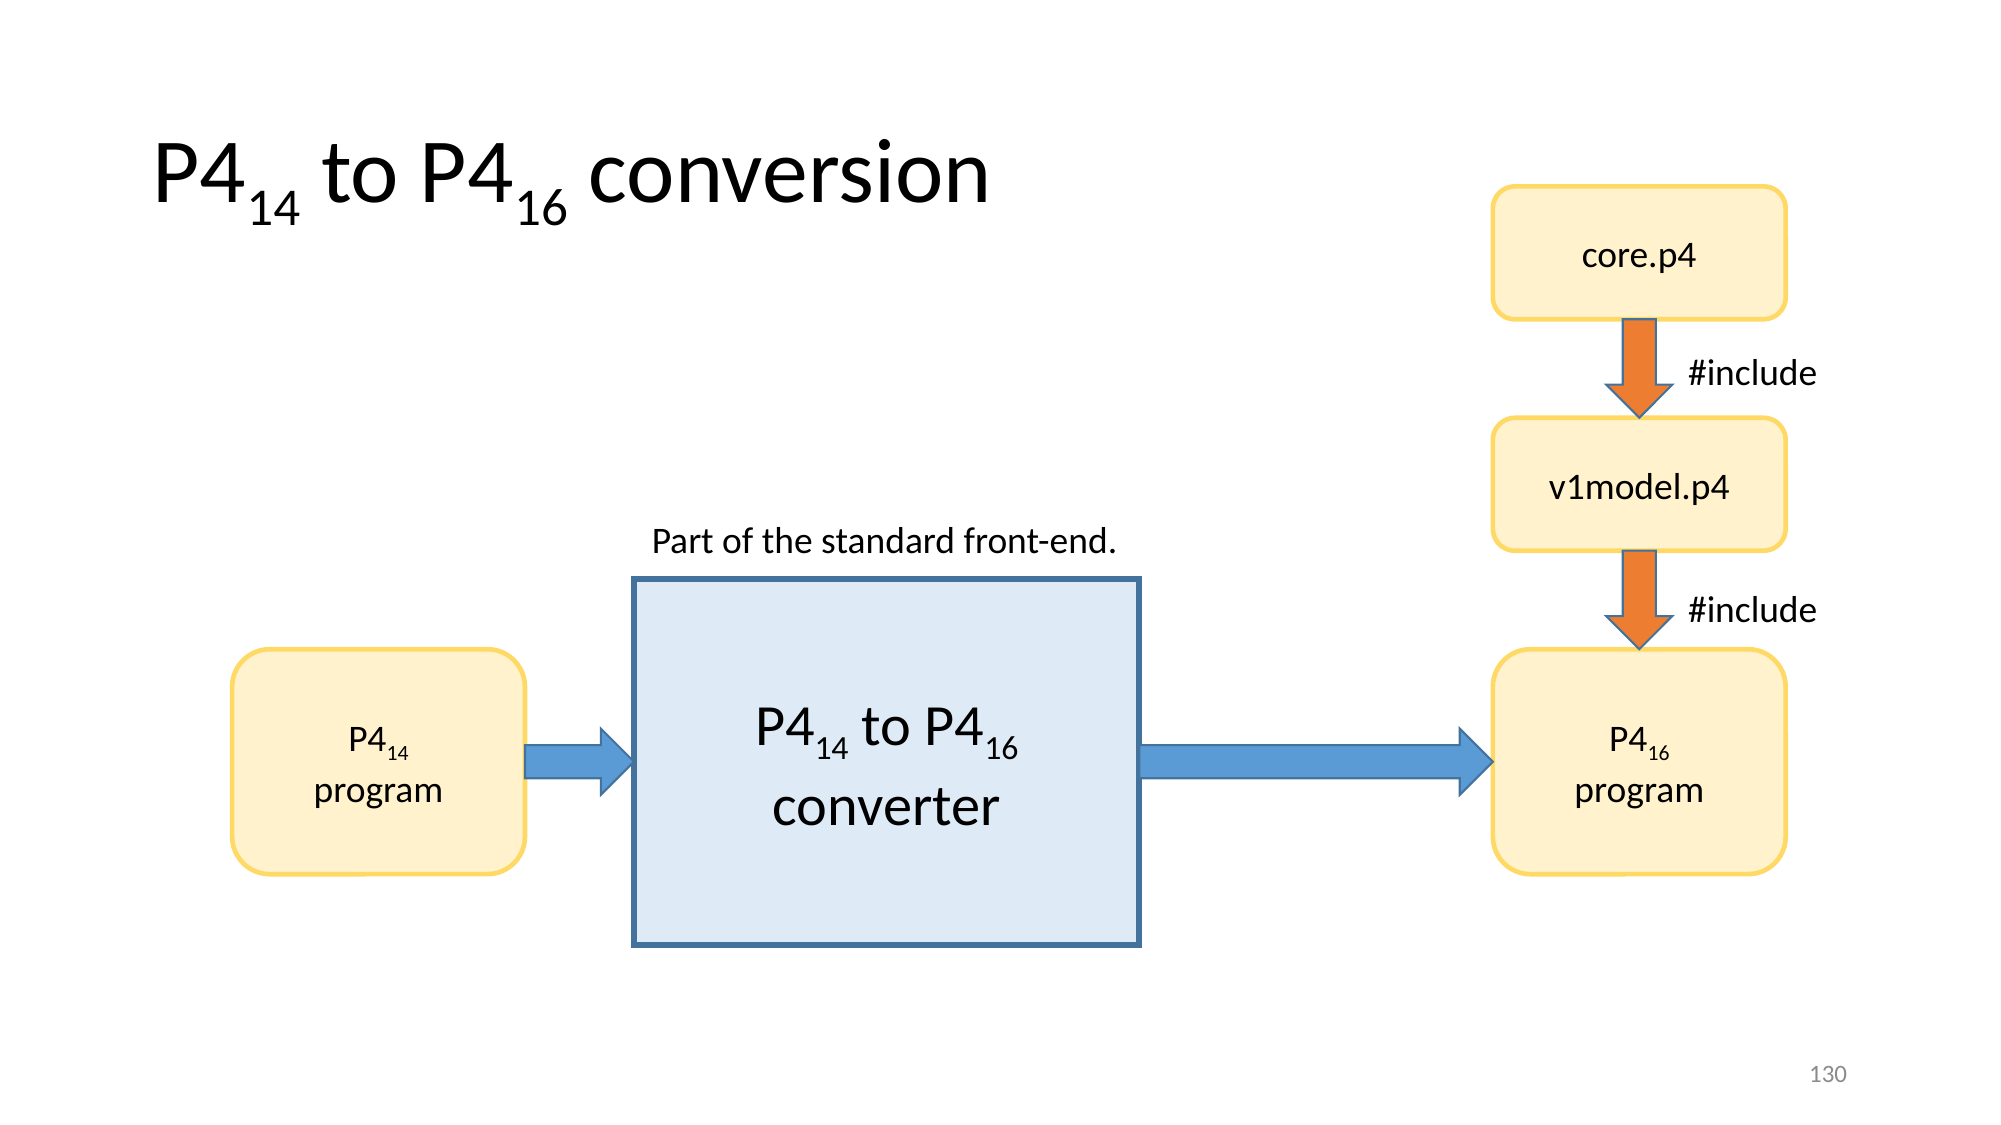

# P414 to P416 conversion
core.p4

#include
v1model.p4
Part of the standard front-end.

#include
P414 to P416 converter
P414
program
P416
program

130